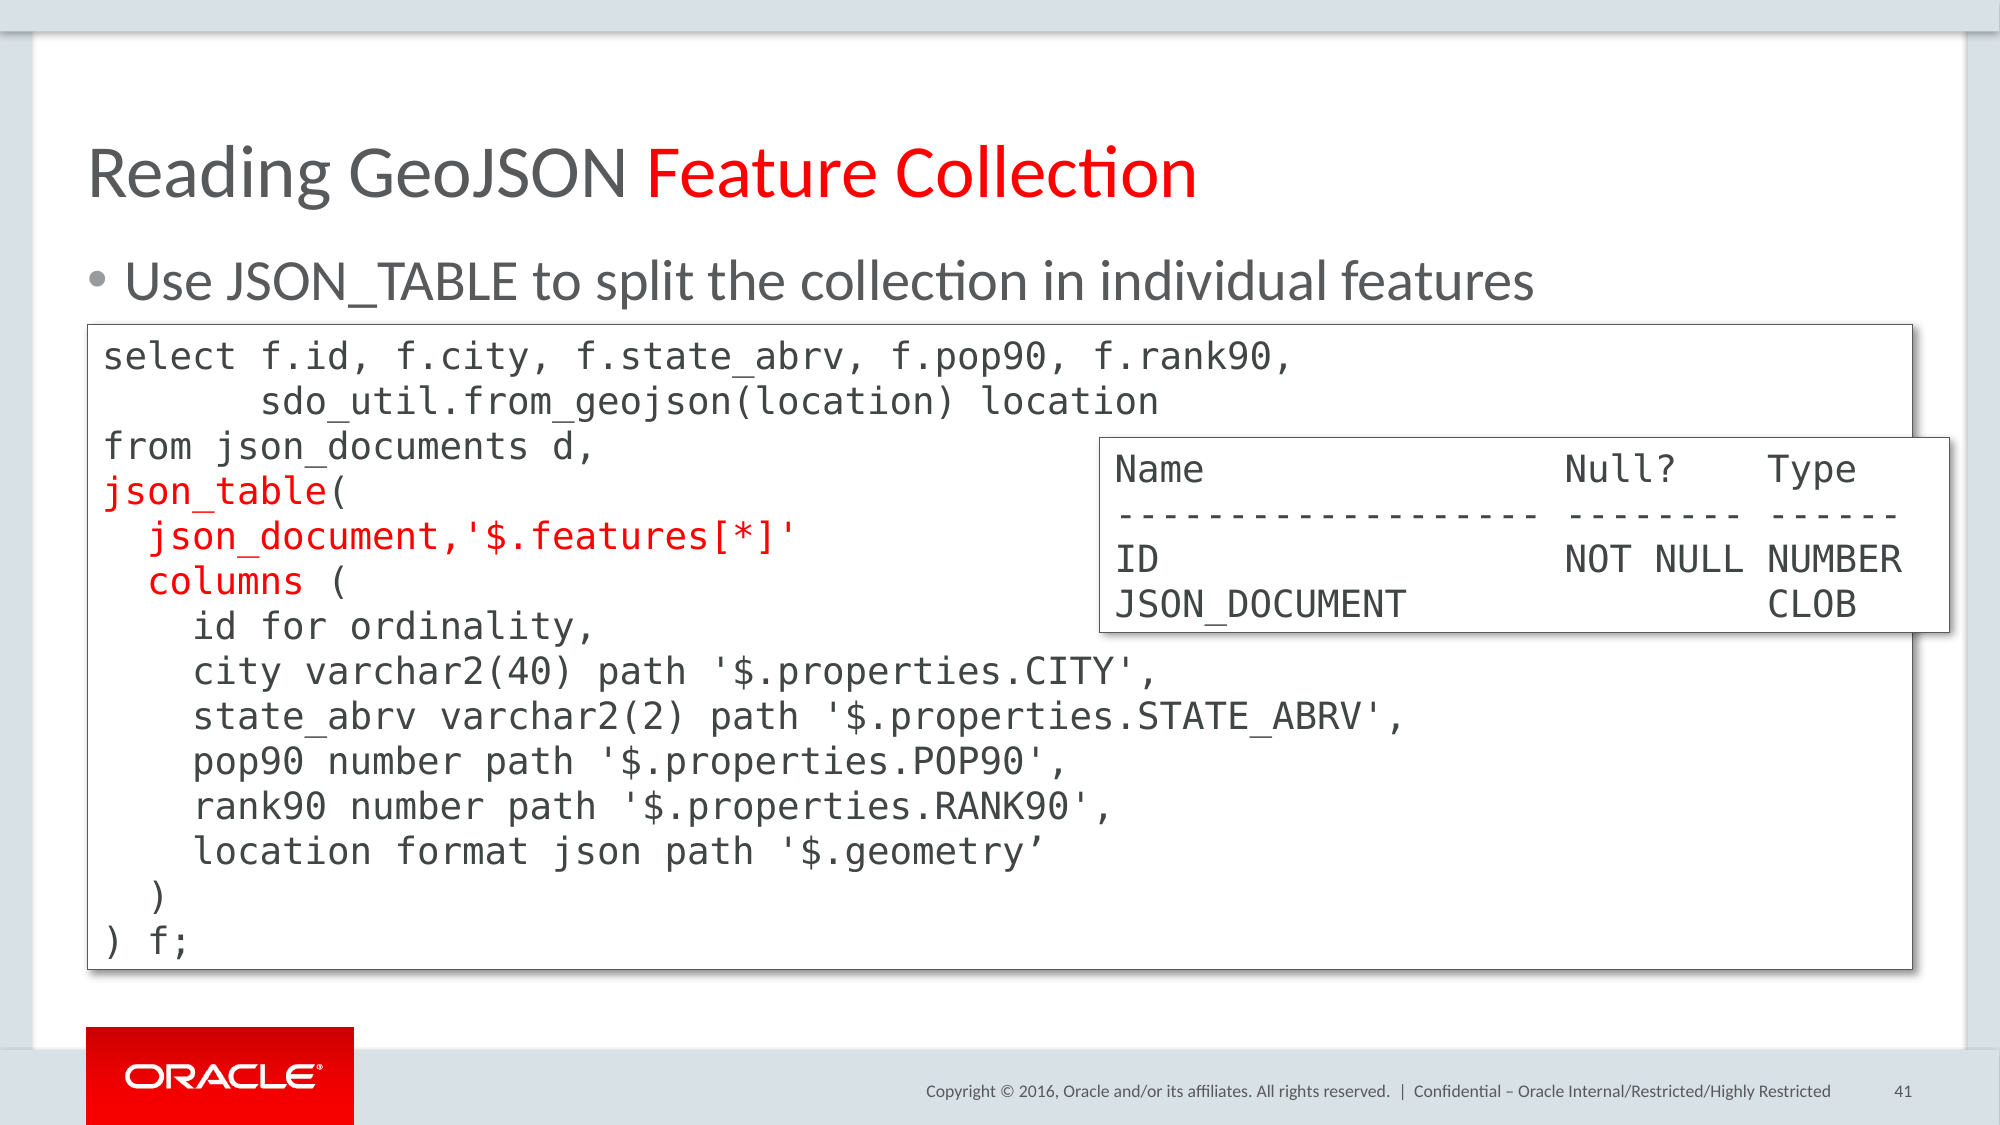

# Reading GeoJSON Feature Collection
Use JSON_TABLE to split the collection in individual features
select f.id, f.city, f.state_abrv, f.pop90, f.rank90,
       sdo_util.from_geojson(location) location
from json_documents d,
json_table(
  json_document,'$.features[*]'
  columns (
    id for ordinality,
    city varchar2(40) path '$.properties.CITY',
    state_abrv varchar2(2) path '$.properties.STATE_ABRV',
    pop90 number path '$.properties.POP90',
    rank90 number path '$.properties.RANK90',
    location format json path '$.geometry’
  )
) f;
Name                Null?    Type
------------------- -------- ------
ID                  NOT NULL NUMBER
JSON_DOCUMENT                CLOB
Confidential – Oracle Internal/Restricted/Highly Restricted
41